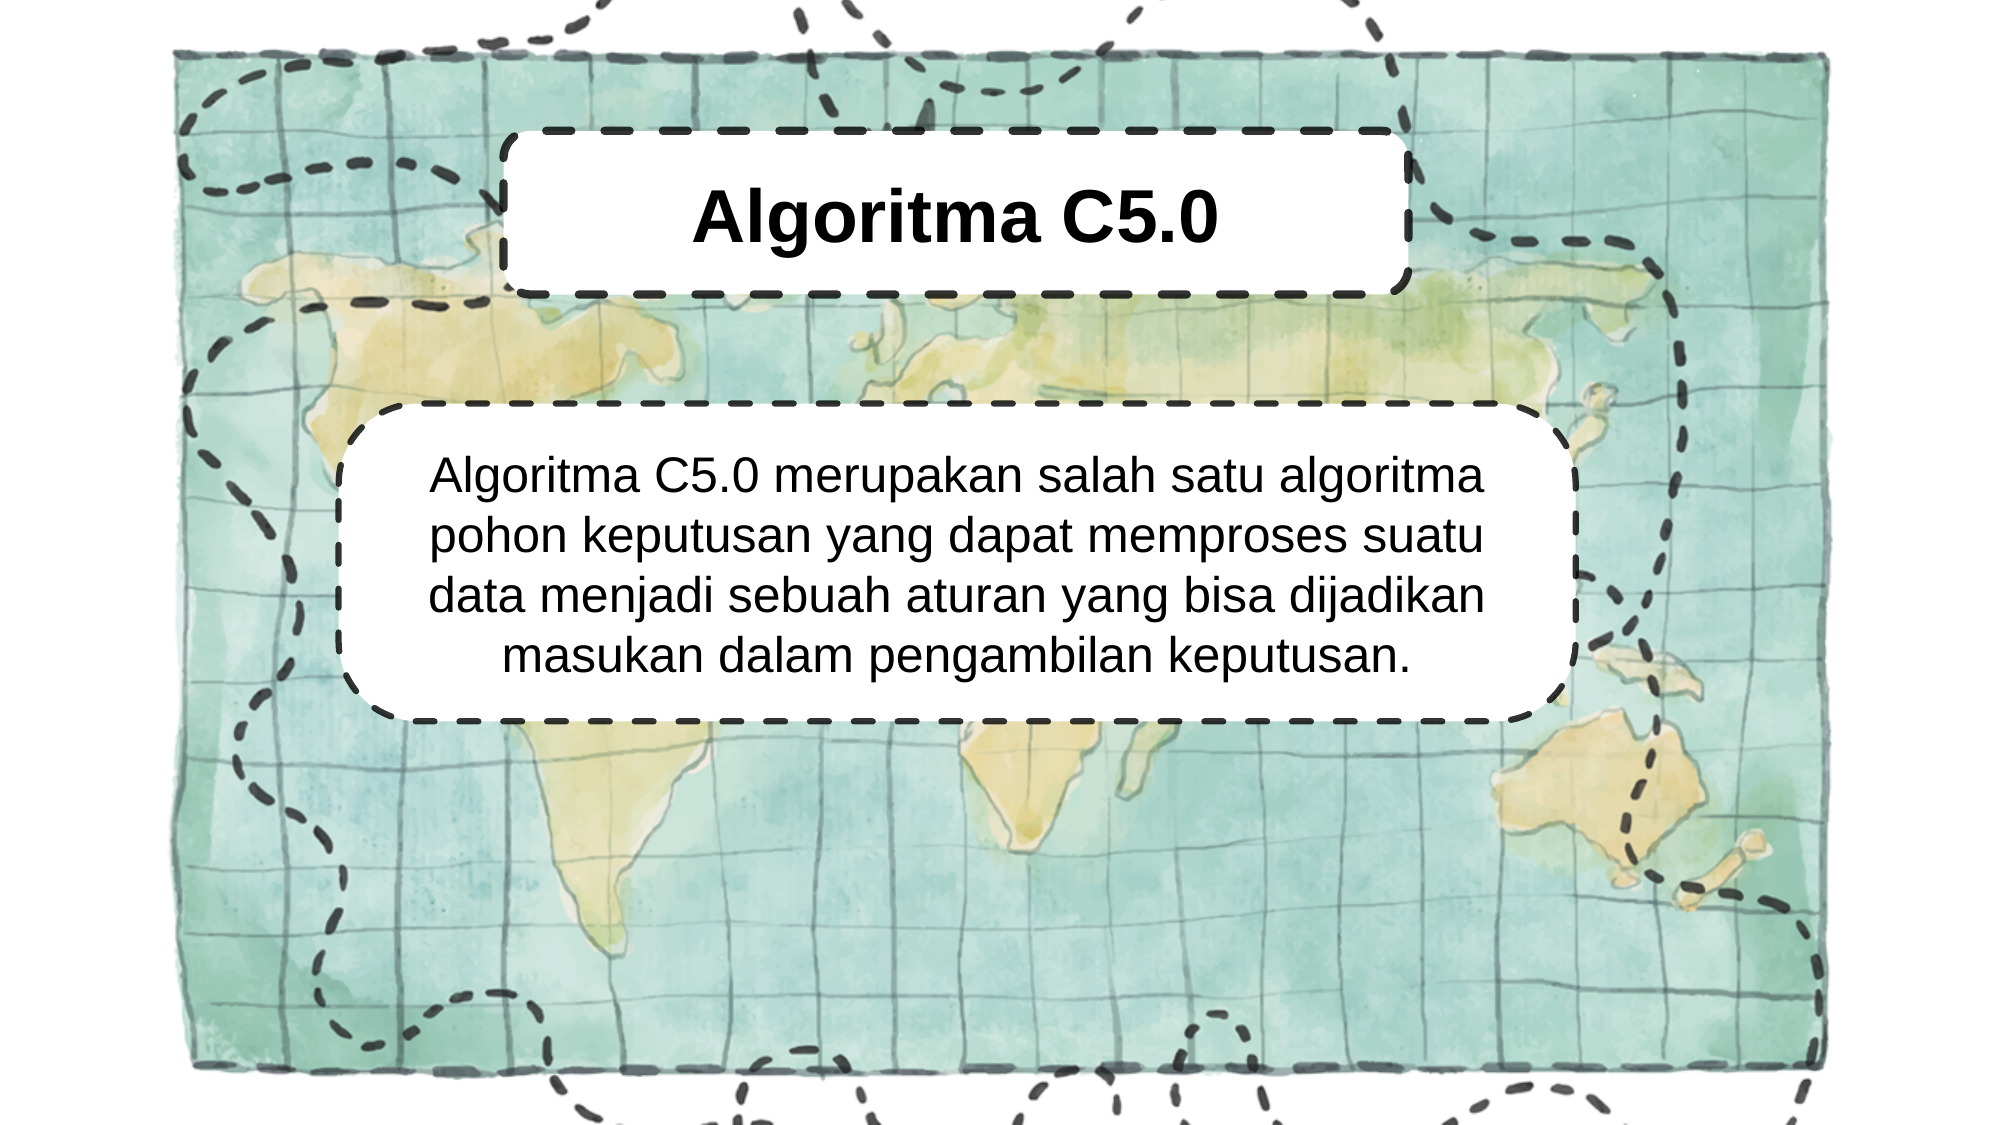

Algoritma C5.0
Algoritma C5.0 merupakan salah satu algoritma pohon keputusan yang dapat memproses suatu data menjadi sebuah aturan yang bisa dijadikan masukan dalam pengambilan keputusan.